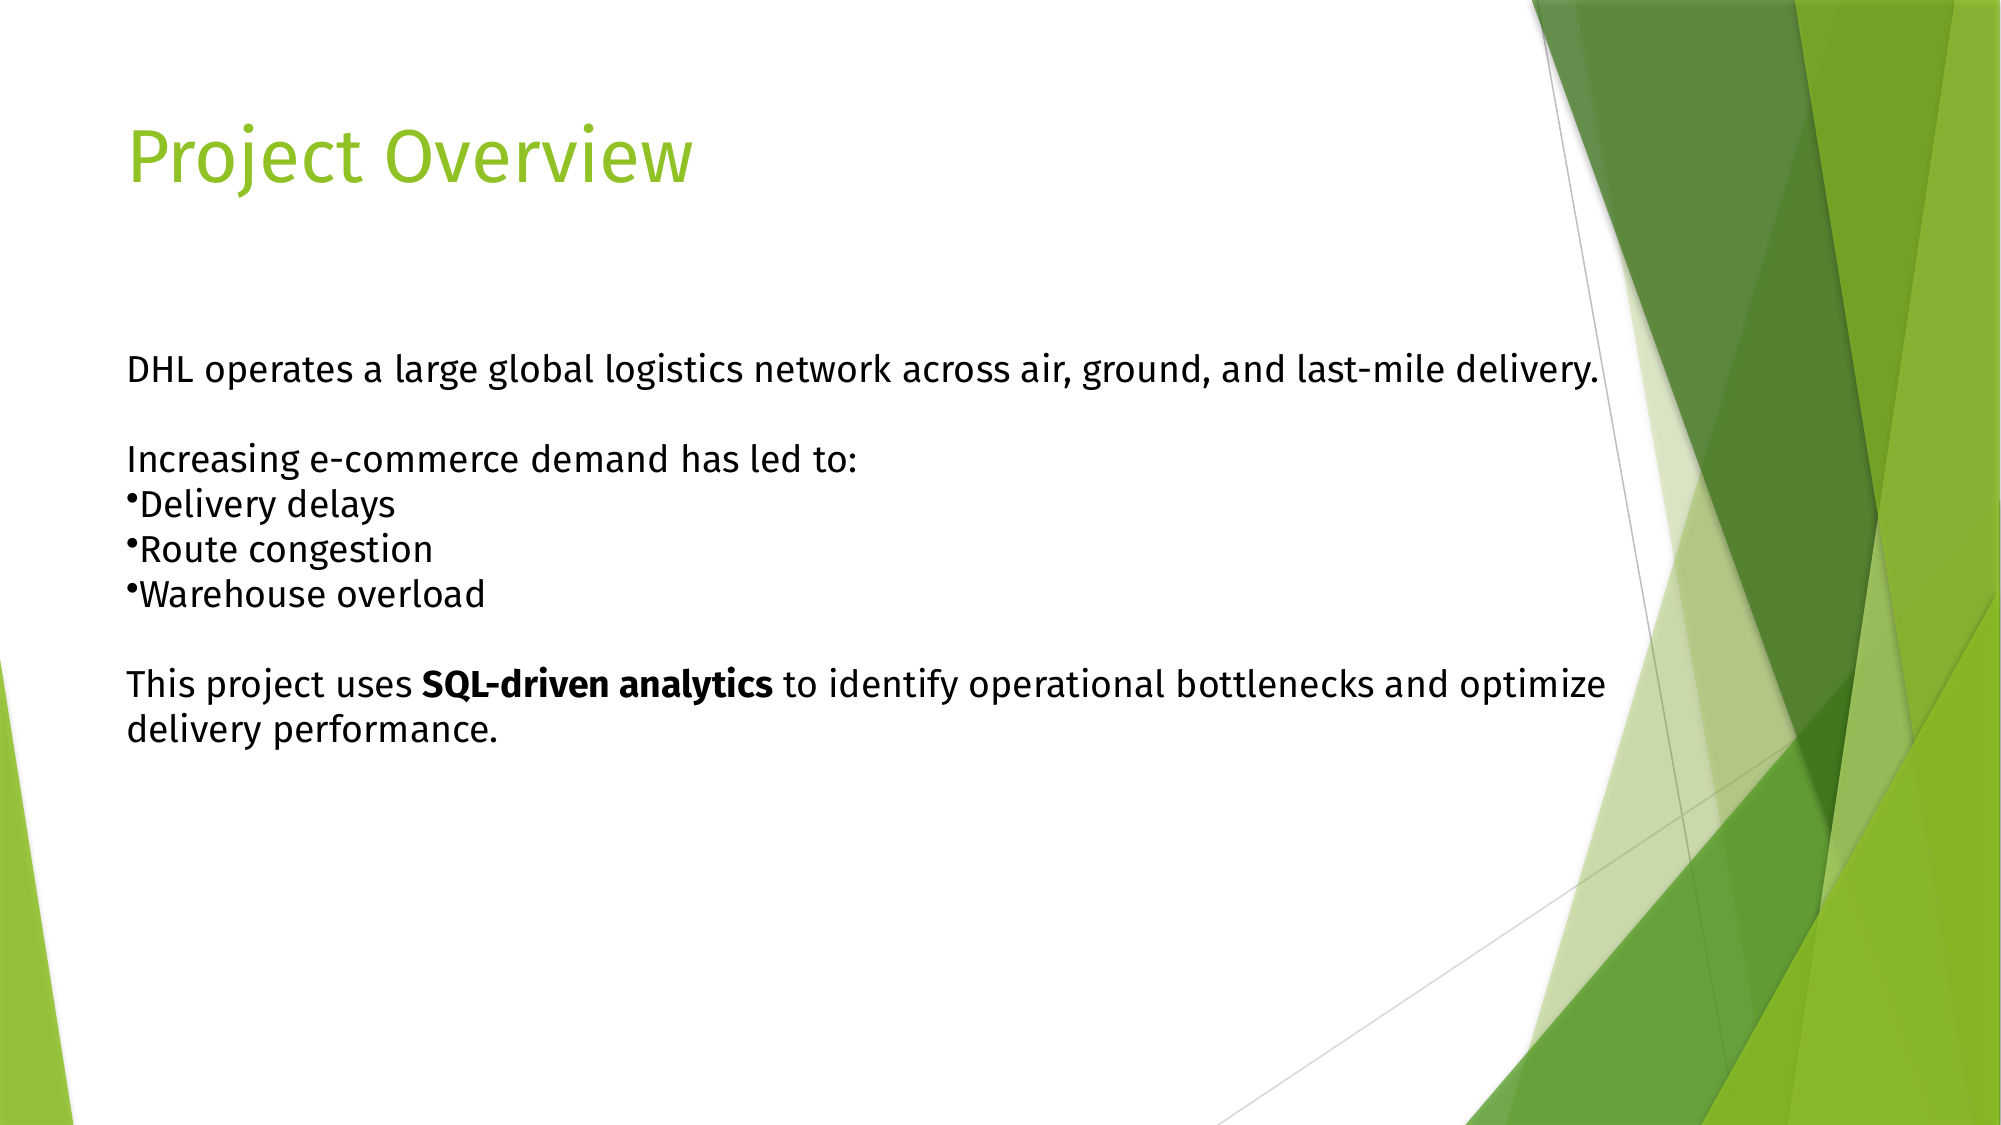

# Project Overview
DHL operates a large global logistics network across air, ground, and last-mile delivery.

Increasing e-commerce demand has led to:
Delivery delays
Route congestion
Warehouse overload

This project uses SQL-driven analytics to identify operational bottlenecks and optimize delivery performance.